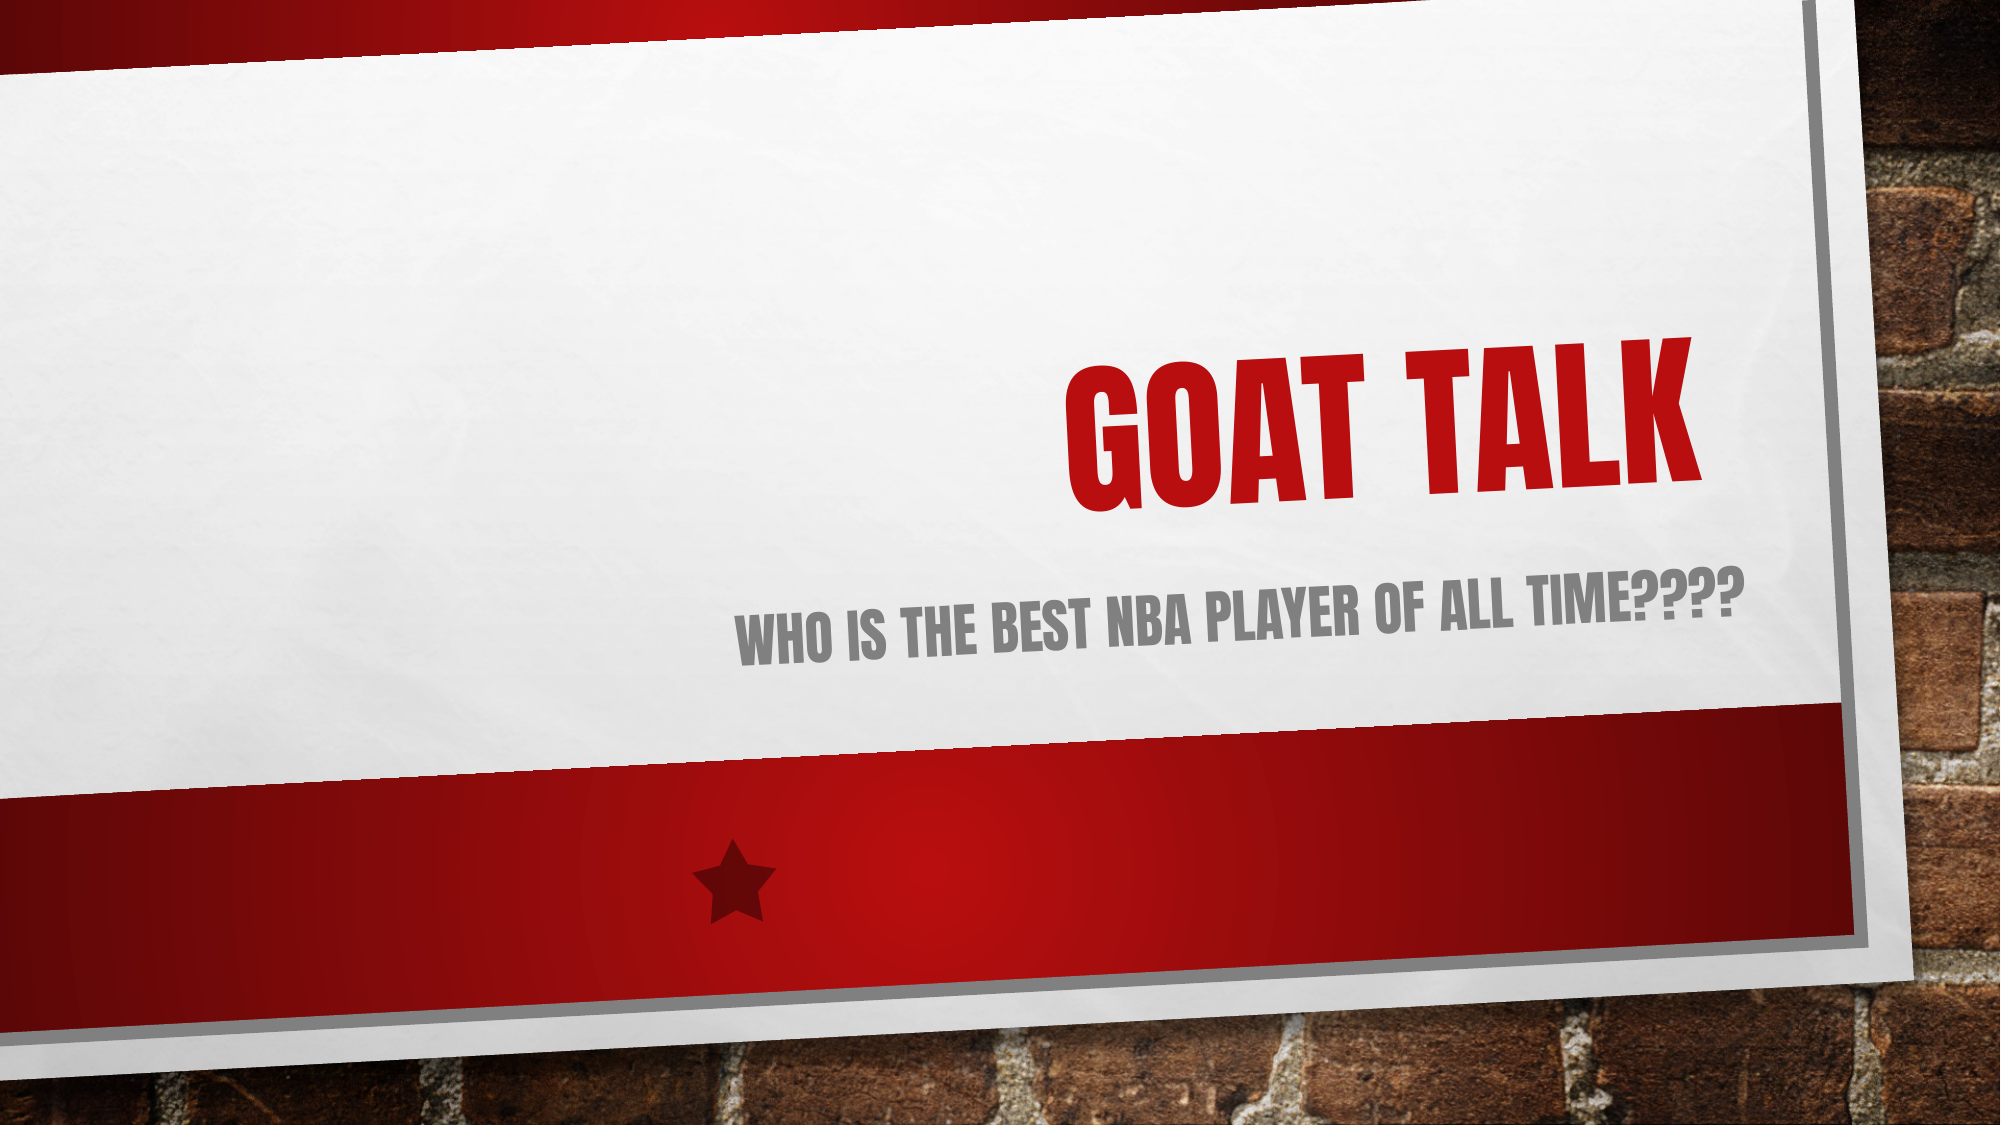

# Goat talk
Who is the best nba player of all time????